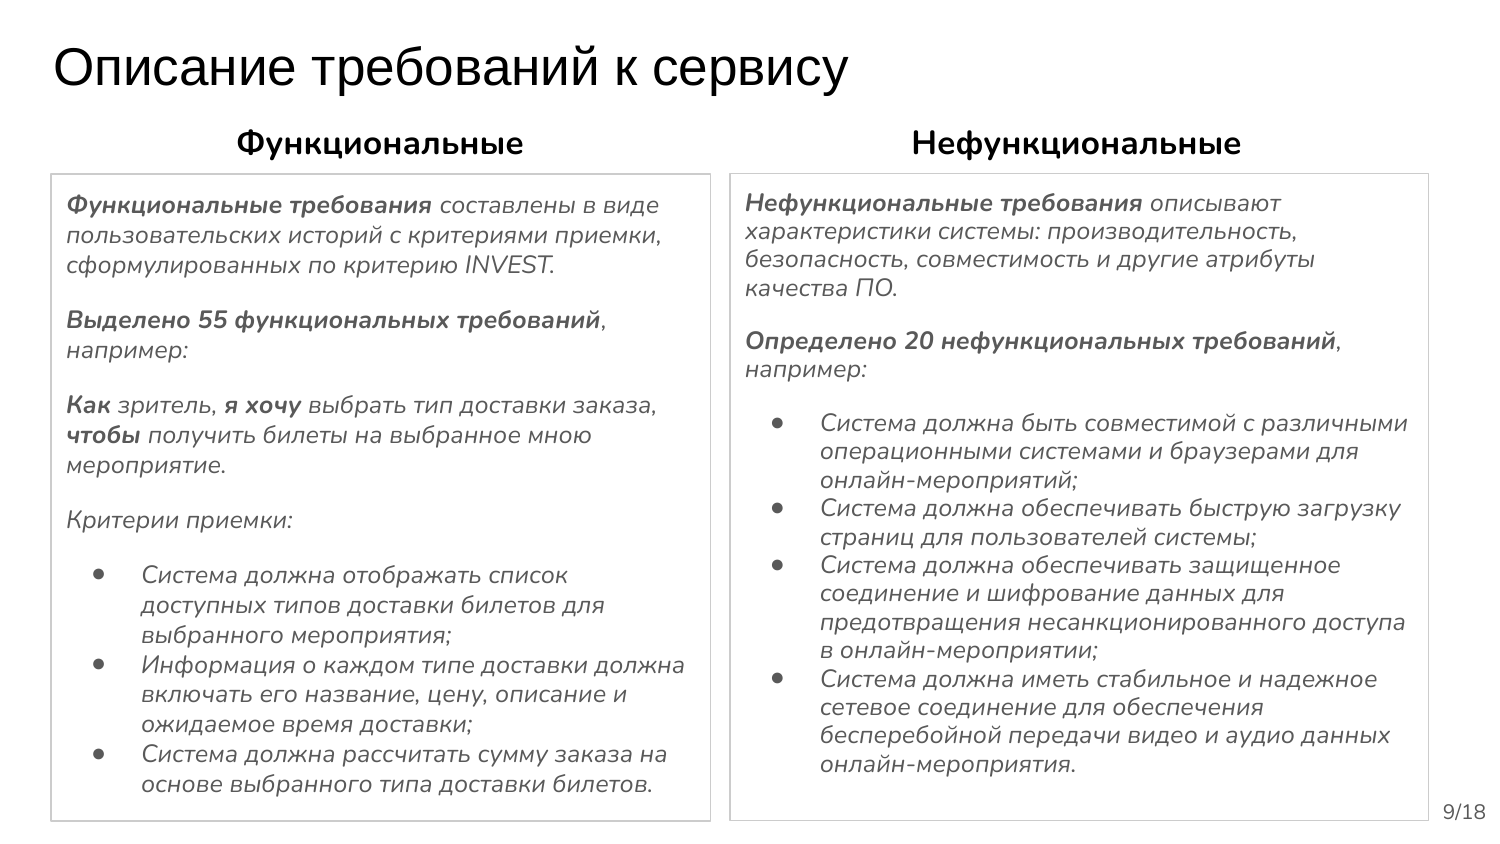

Описание требований к сервису
Функциональные
Нефункциональные
Нефункциональные требования описывают характеристики системы: производительность, безопасность, совместимость и другие атрибуты качества ПО.
Определено 20 нефункциональных требований, например:
Система должна быть совместимой с различными операционными системами и браузерами для онлайн-мероприятий;
Система должна обеспечивать быструю загрузку страниц для пользователей системы;
Система должна обеспечивать защищенное соединение и шифрование данных для предотвращения несанкционированного доступа в онлайн-мероприятии;
Система должна иметь стабильное и надежное сетевое соединение для обеспечения бесперебойной передачи видео и аудио данных онлайн-мероприятия.
Функциональные требования составлены в виде пользовательских историй с критериями приемки, сформулированных по критерию INVEST.
Выделено 55 функциональных требований, например:
Как зритель, я хочу выбрать тип доставки заказа, чтобы получить билеты на выбранное мною мероприятие.
Критерии приемки:
Система должна отображать список доступных типов доставки билетов для выбранного мероприятия;
Информация о каждом типе доставки должна включать его название, цену, описание и ожидаемое время доставки;
Система должна рассчитать сумму заказа на основе выбранного типа доставки билетов.
9/18